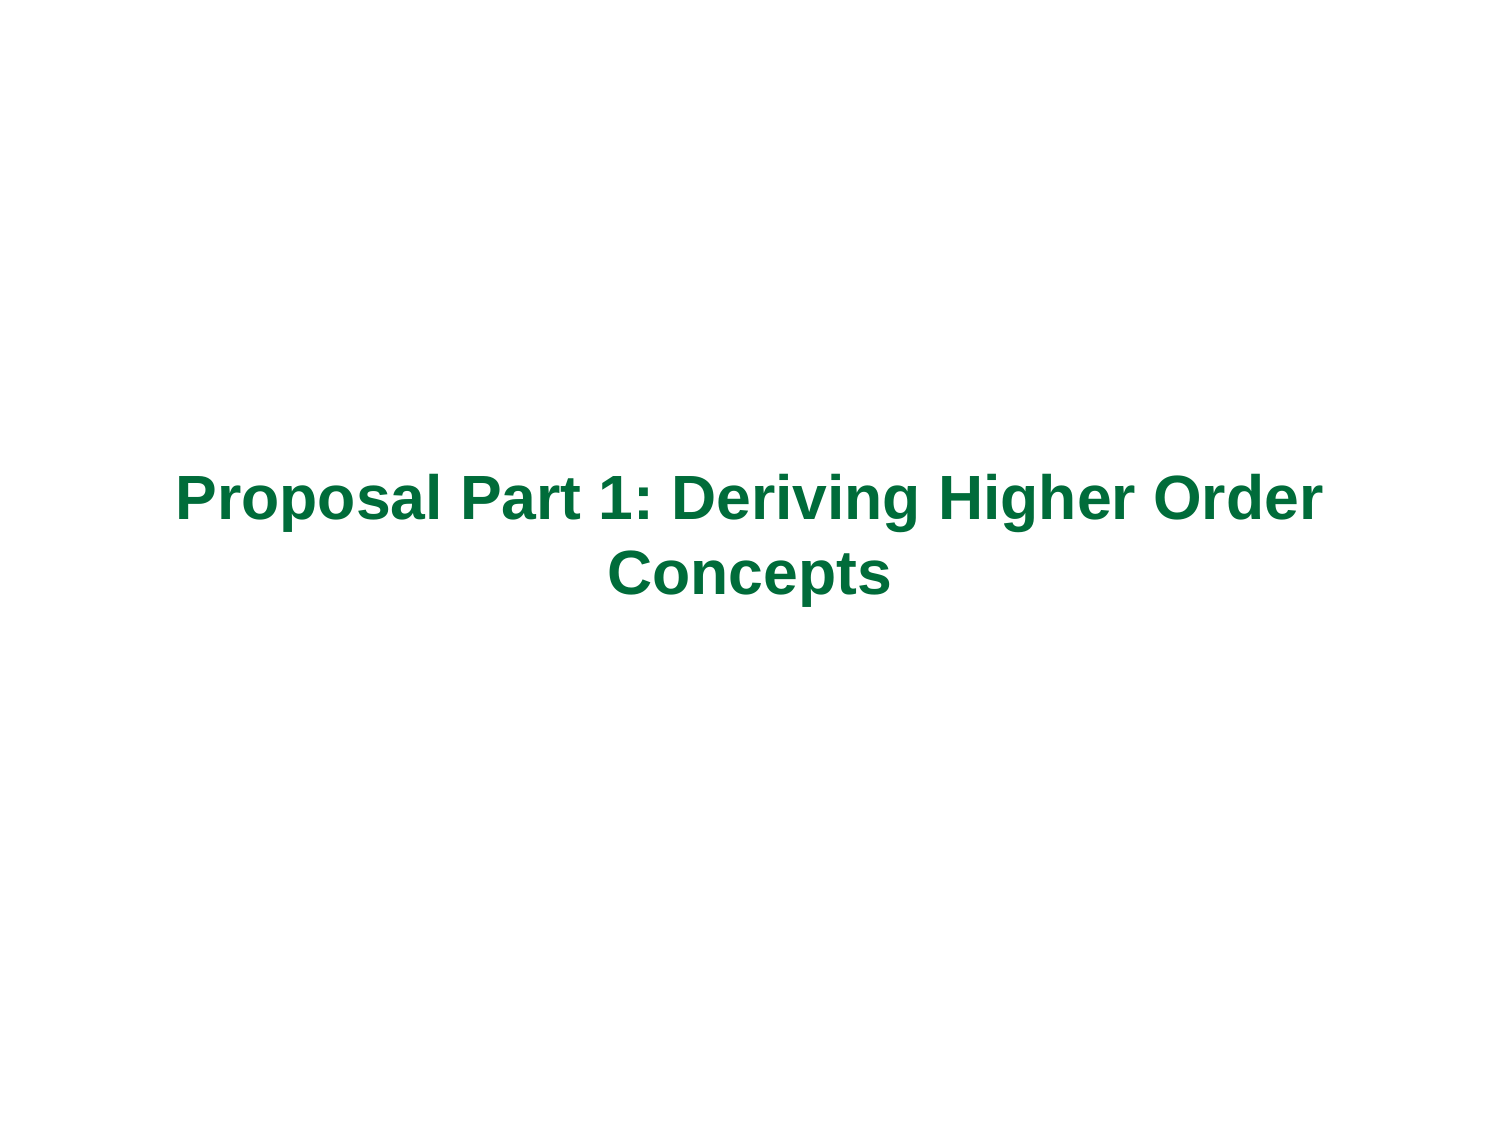

Proposal Part 1: Deriving Higher Order Concepts